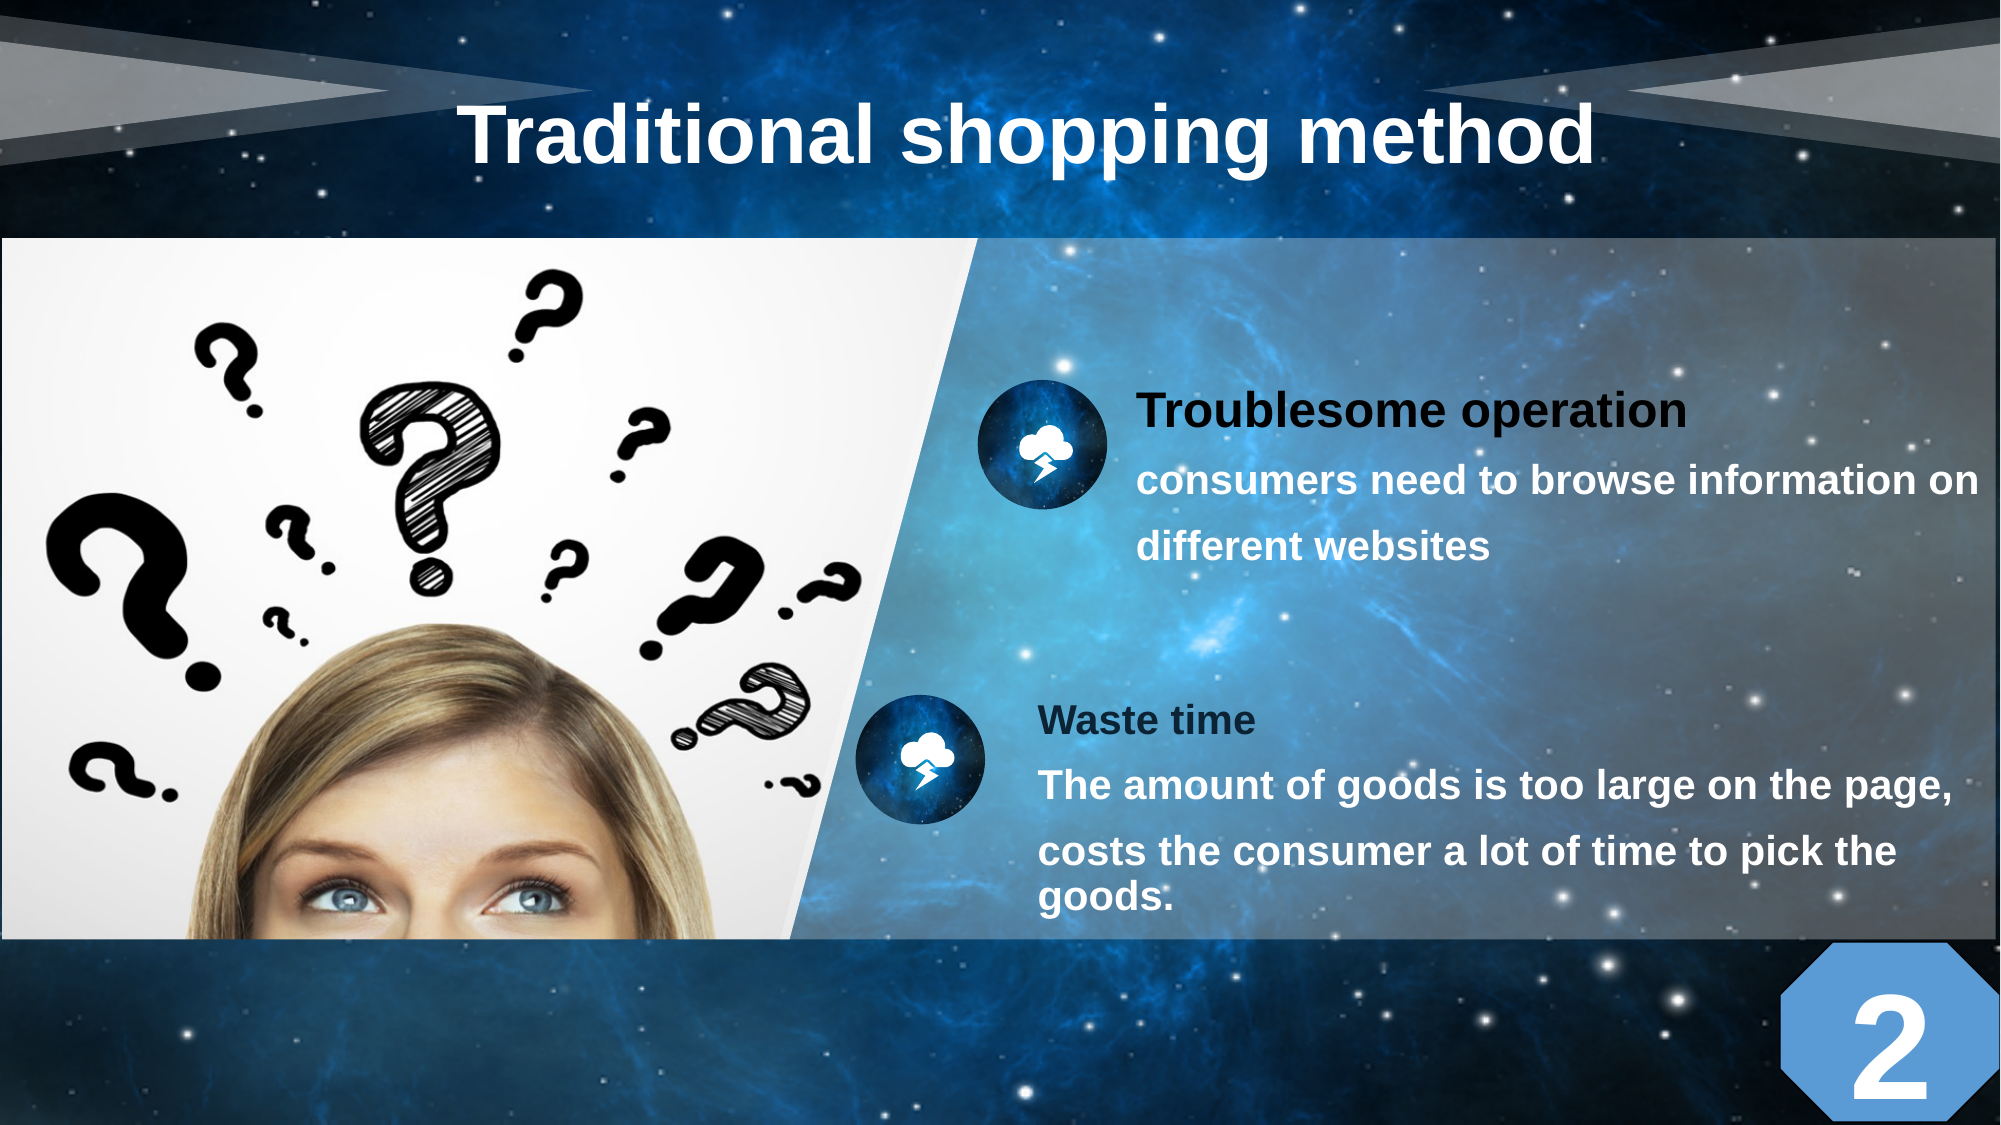

Traditional shopping method

Troublesome operation
consumers need to browse information on
different websites

Waste time
The amount of goods is too large on the page,
costs the consumer a lot of time to pick the goods.

2